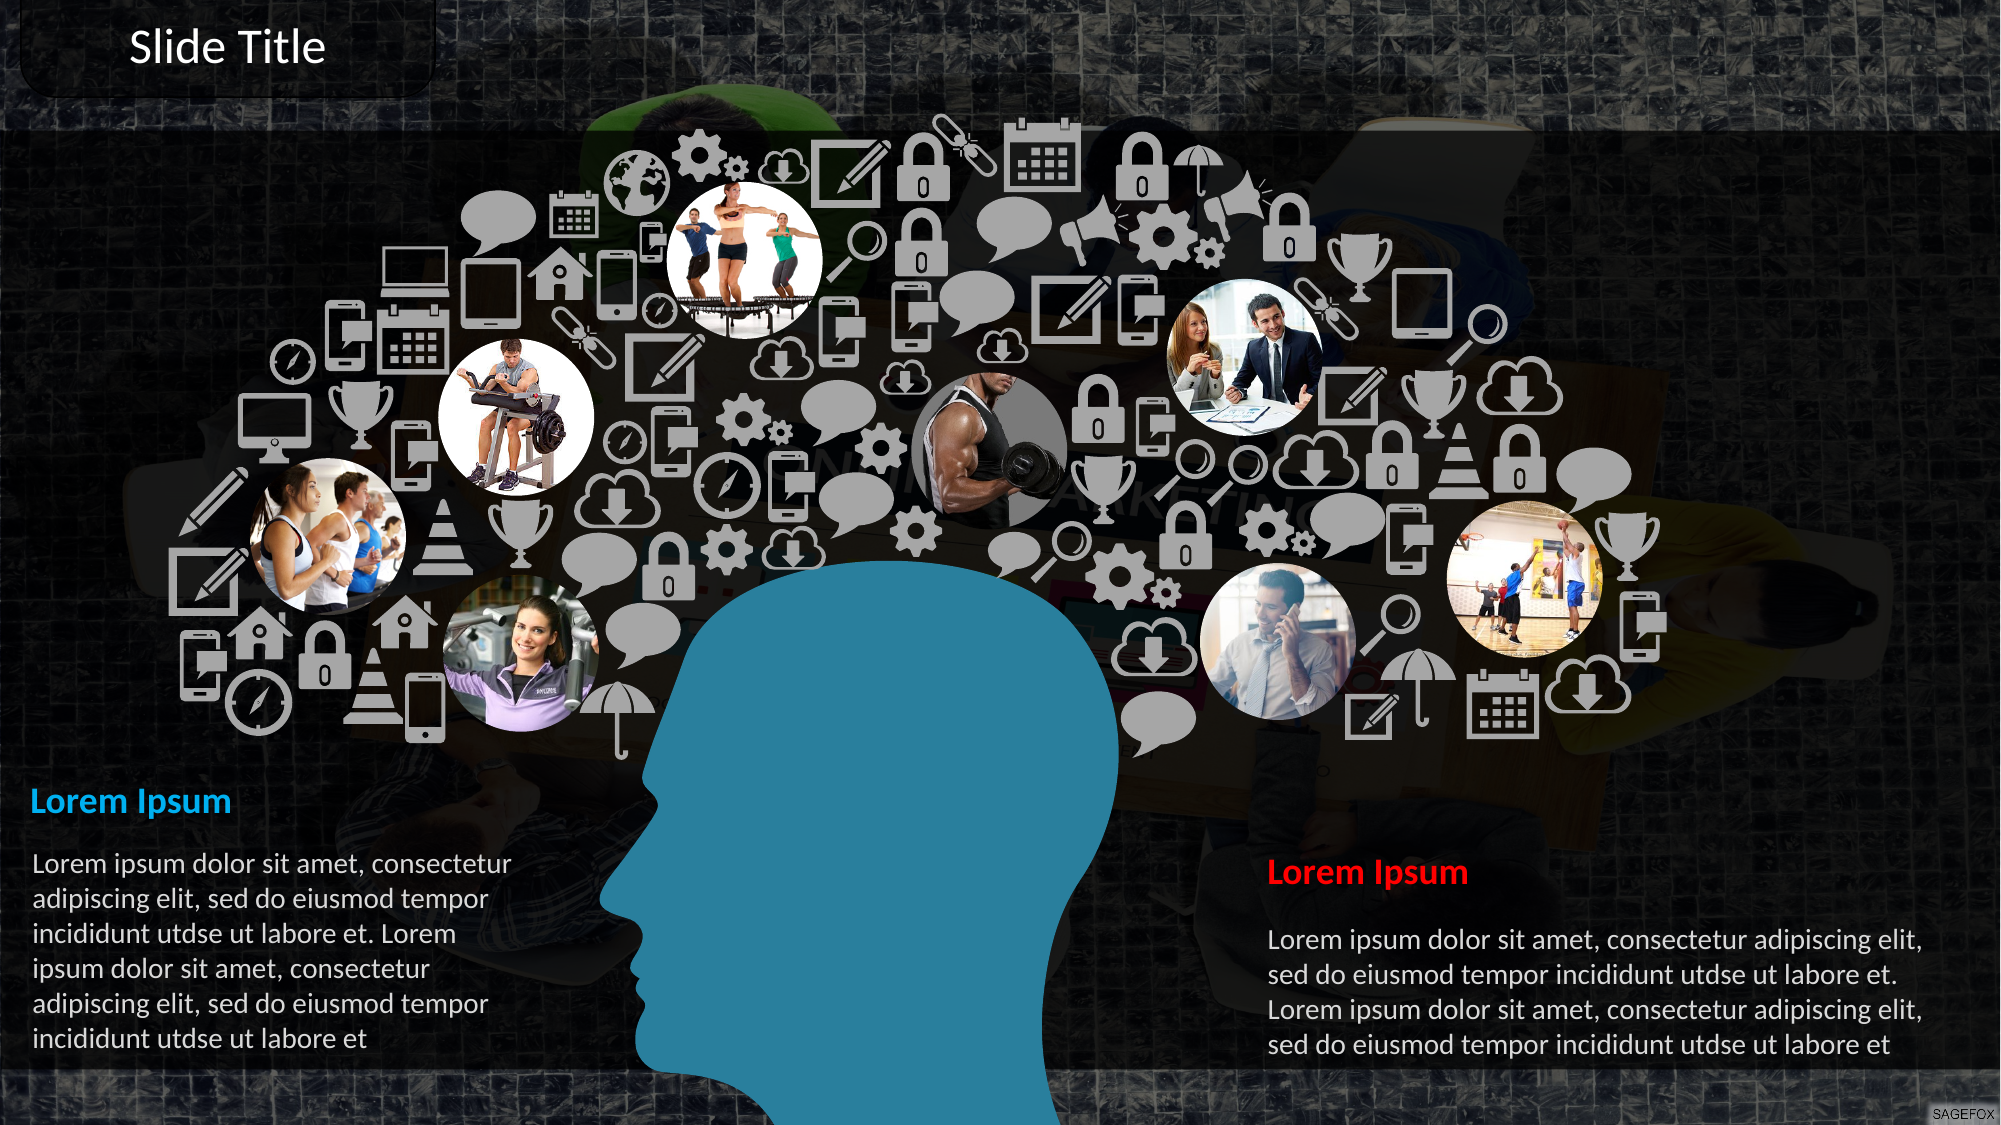

Slide Title

Lorem Ipsum
Lorem ipsum dolor sit amet, consectetur adipiscing elit, sed do eiusmod tempor incididunt utdse ut labore et. Lorem ipsum dolor sit amet, consectetur adipiscing elit, sed do eiusmod tempor incididunt utdse ut labore et

Lorem Ipsum

Lorem ipsum dolor sit amet, consectetur adipiscing elit, sed do eiusmod tempor incididunt utdse ut labore et. Lorem ipsum dolor sit amet, consectetur adipiscing elit, sed do eiusmod tempor incididunt utdse ut labore et